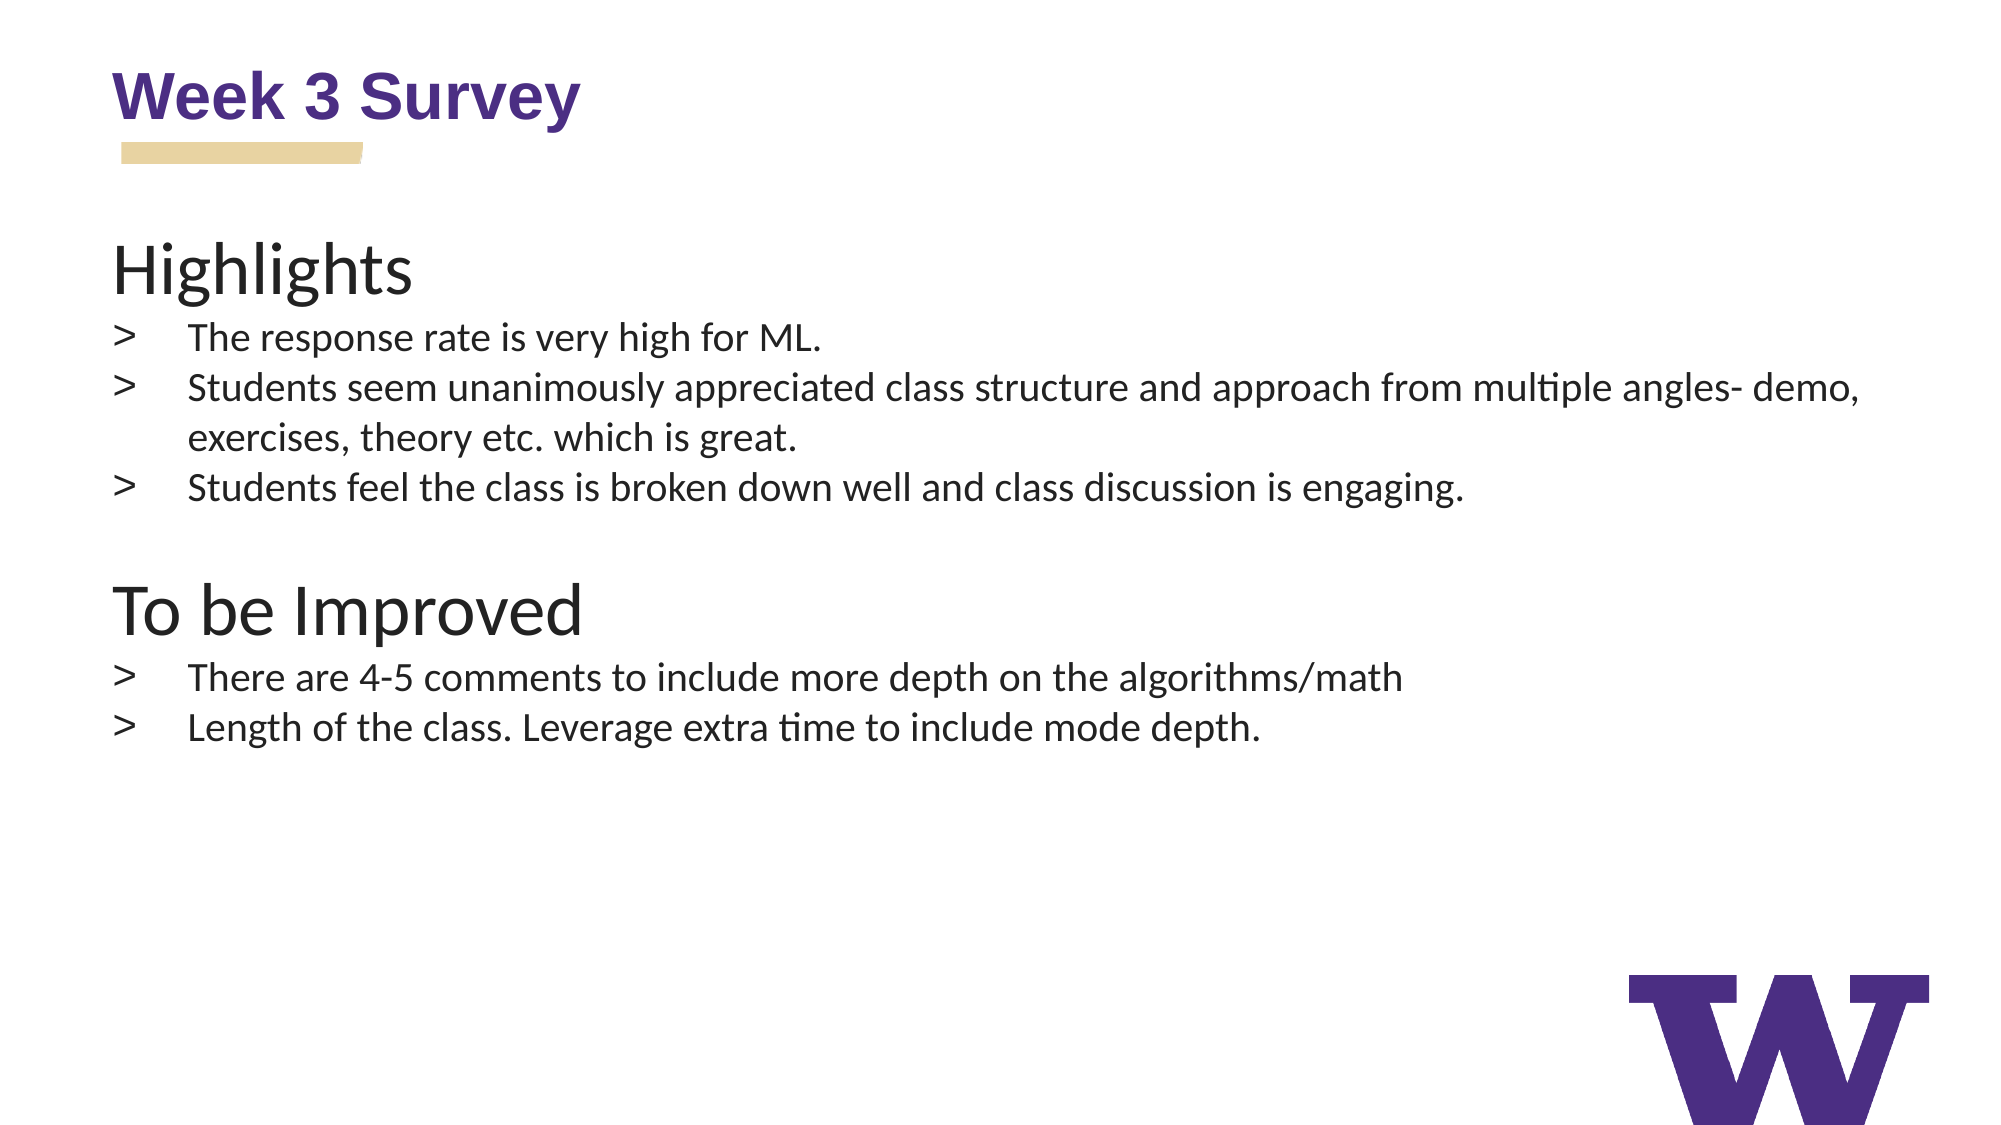

# Week 3 Survey
Highlights
The response rate is very high for ML.
Students seem unanimously appreciated class structure and approach from multiple angles- demo, exercises, theory etc. which is great.
Students feel the class is broken down well and class discussion is engaging.

To be Improved
There are 4-5 comments to include more depth on the algorithms/math
Length of the class. Leverage extra time to include mode depth.